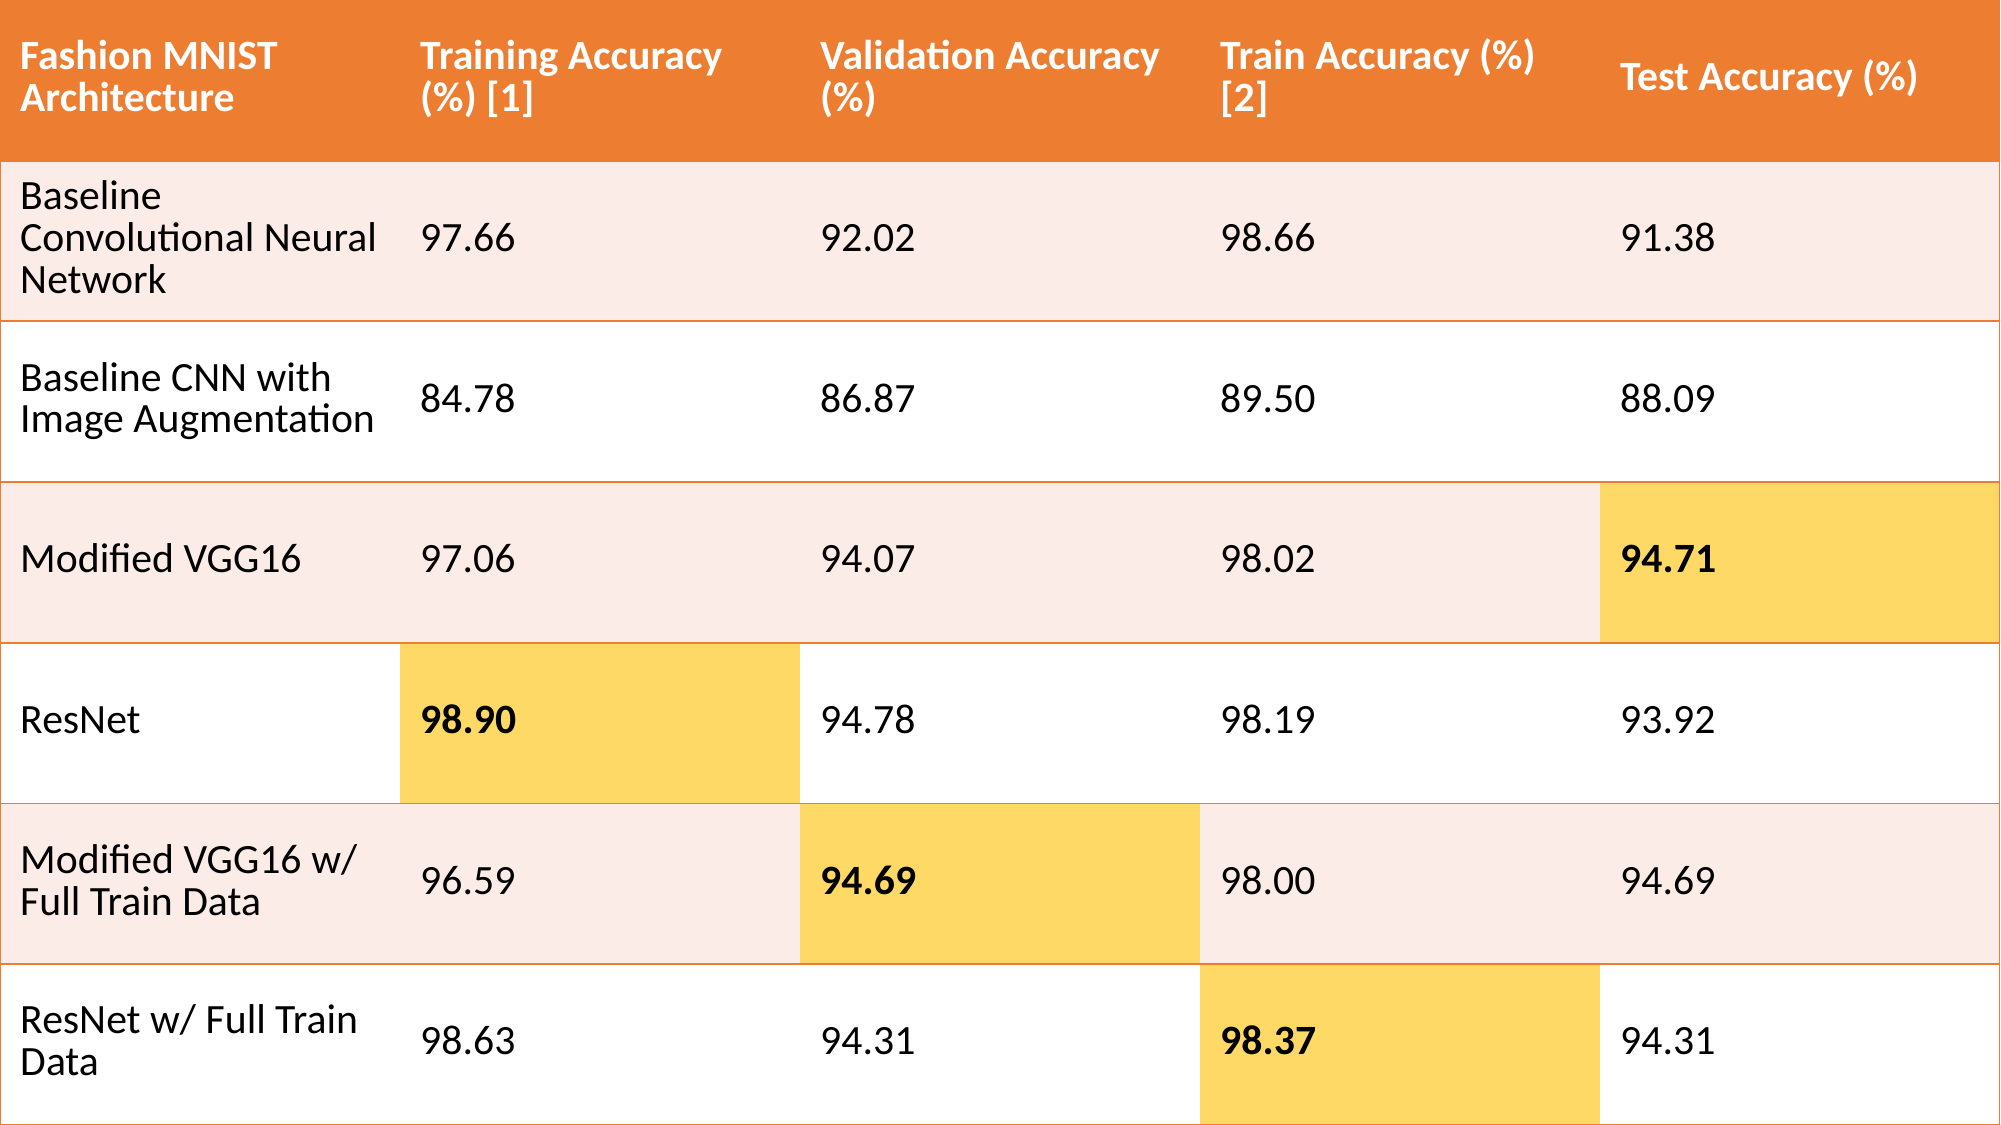

| Fashion MNIST Architecture | Training Accuracy (%) [1] | Validation Accuracy (%) | Train Accuracy (%) [2] | Test Accuracy (%) |
| --- | --- | --- | --- | --- |
| Baseline Convolutional Neural Network | 97.66 | 92.02 | 98.66 | 91.38 |
| Baseline CNN with Image Augmentation | 84.78 | 86.87 | 89.50 | 88.09 |
| Modified VGG16 | 97.06 | 94.07 | 98.02 | 94.71 |
| ResNet | 98.90 | 94.78 | 98.19 | 93.92 |
| Modified VGG16 w/ Full Train Data | 96.59 | 94.69 | 98.00 | 94.69 |
| ResNet w/ Full Train Data | 98.63 | 94.31 | 98.37 | 94.31 |

# Fashion MNIST